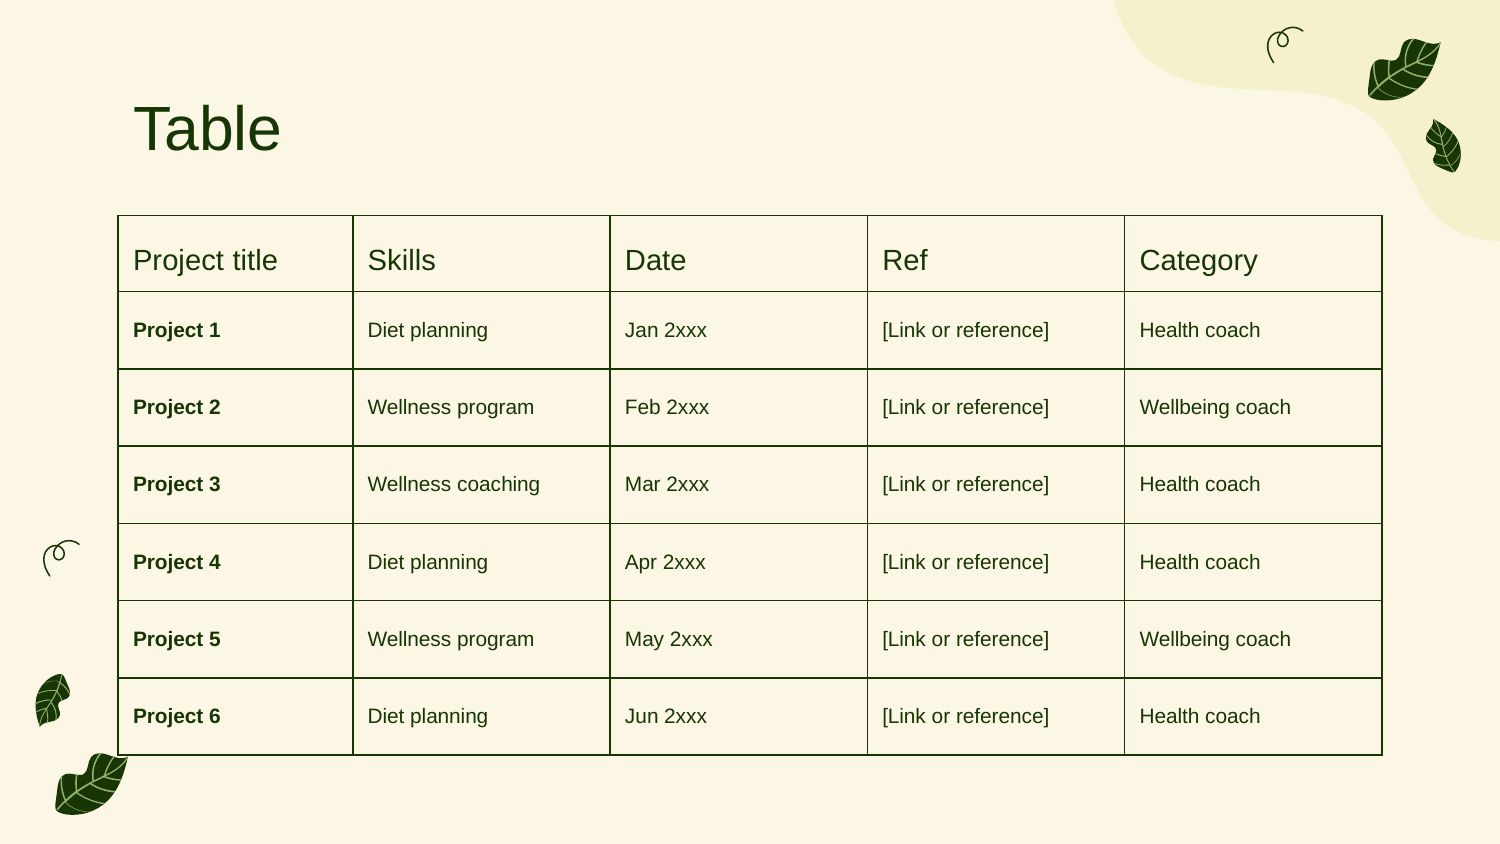

# Table
| Project title | Skills | Date | Ref | Category |
| --- | --- | --- | --- | --- |
| Project 1 | Diet planning | Jan 2xxx | [Link or reference] | Health coach |
| Project 2 | Wellness program | Feb 2xxx | [Link or reference] | Wellbeing coach |
| Project 3 | Wellness coaching | Mar 2xxx | [Link or reference] | Health coach |
| Project 4 | Diet planning | Apr 2xxx | [Link or reference] | Health coach |
| Project 5 | Wellness program | May 2xxx | [Link or reference] | Wellbeing coach |
| Project 6 | Diet planning | Jun 2xxx | [Link or reference] | Health coach |